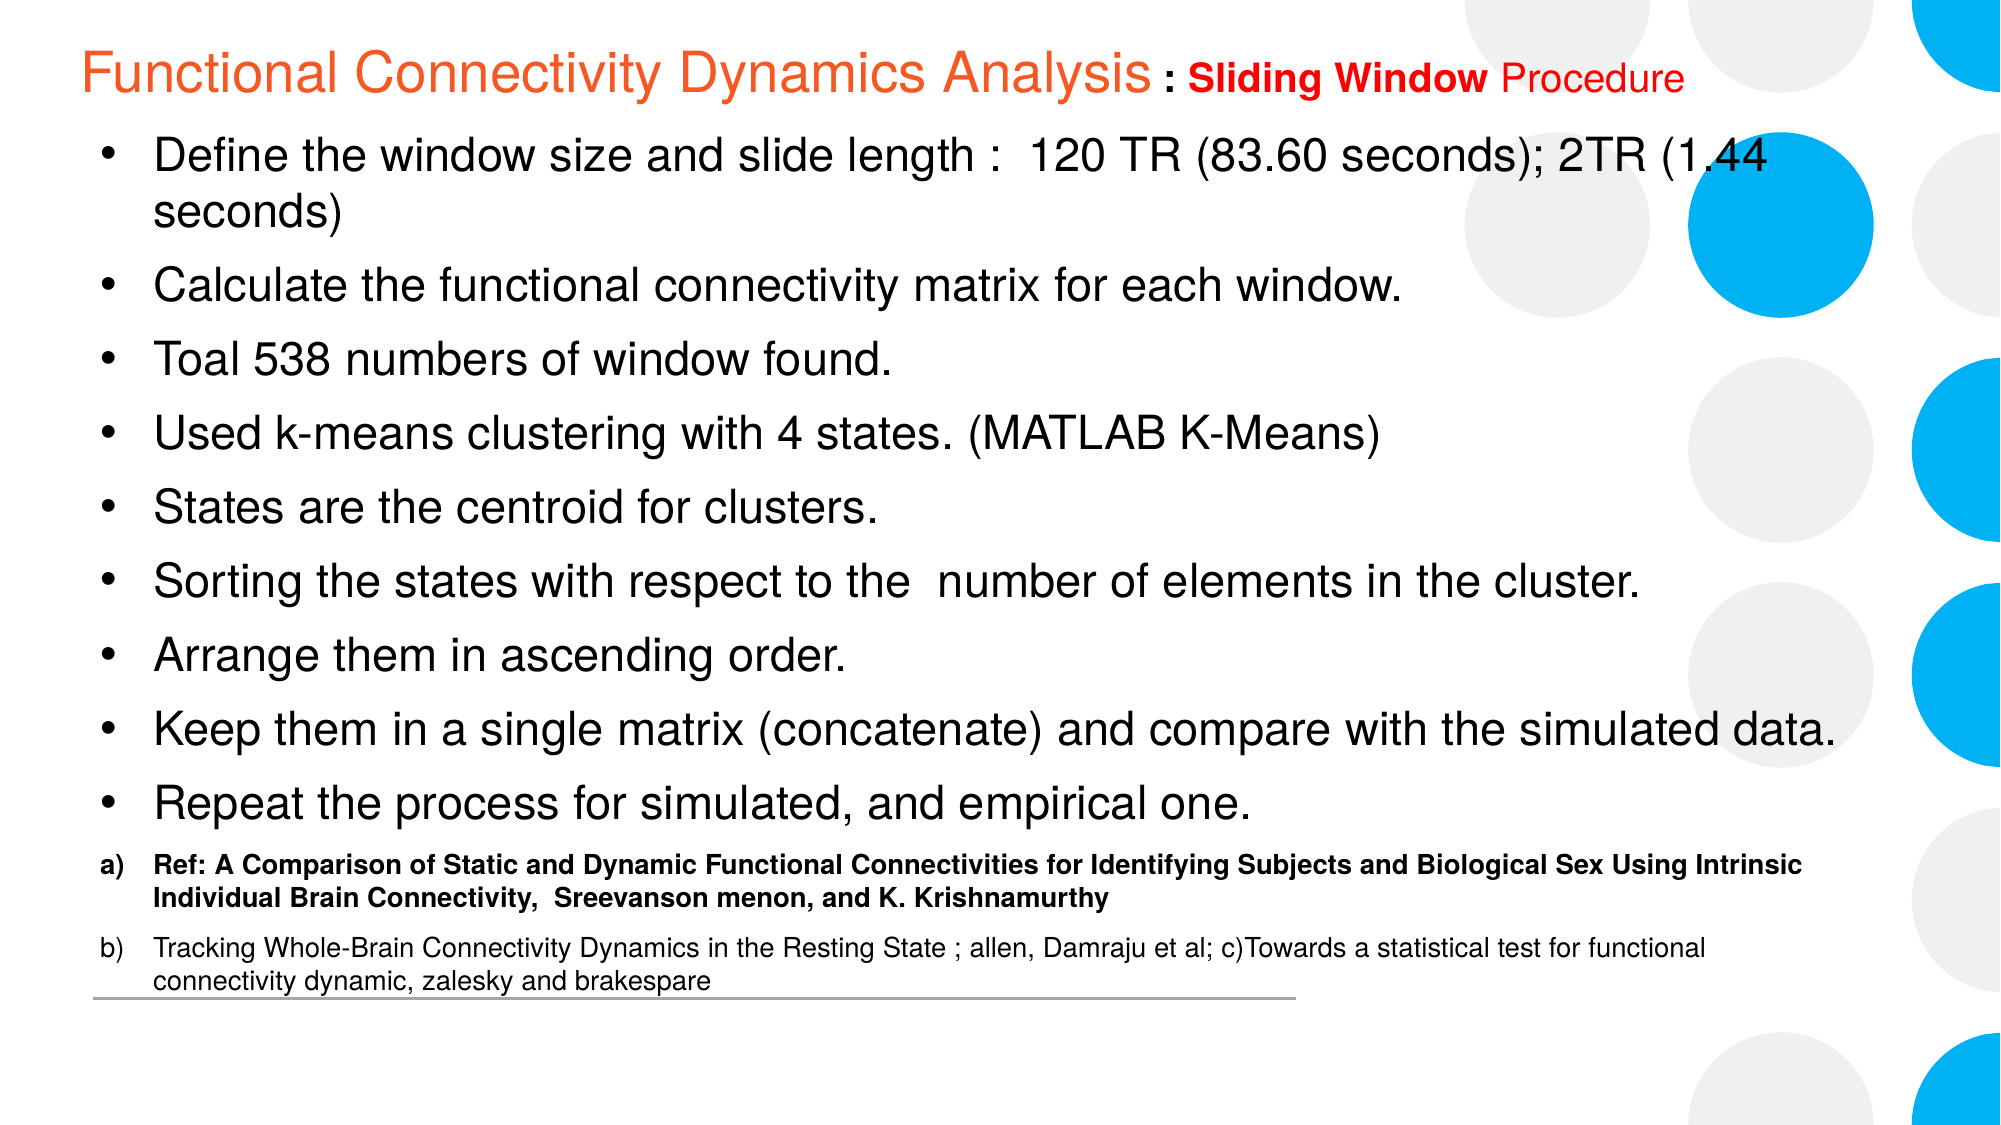

# Functional Connectivity Dynamics Analysis : Sliding Window Procedure
Define the window size and slide length :  120 TR (83.60 seconds); 2TR (1.44 seconds)
Calculate the functional connectivity matrix for each window.
Toal 538 numbers of window found.
Used k-means clustering with 4 states. (MATLAB K-Means)
States are the centroid for clusters.
Sorting the states with respect to the  number of elements in the cluster.
Arrange them in ascending order.
Keep them in a single matrix (concatenate) and compare with the simulated data.
Repeat the process for simulated, and empirical one.
Ref: A Comparison of Static and Dynamic Functional Connectivities for Identifying Subjects and Biological Sex Using Intrinsic Individual Brain Connectivity,  Sreevanson menon, and K. Krishnamurthy
Tracking Whole-Brain Connectivity Dynamics in the Resting State ; allen, Damraju et al; c)Towards a statistical test for functional connectivity dynamic, zalesky and brakespare